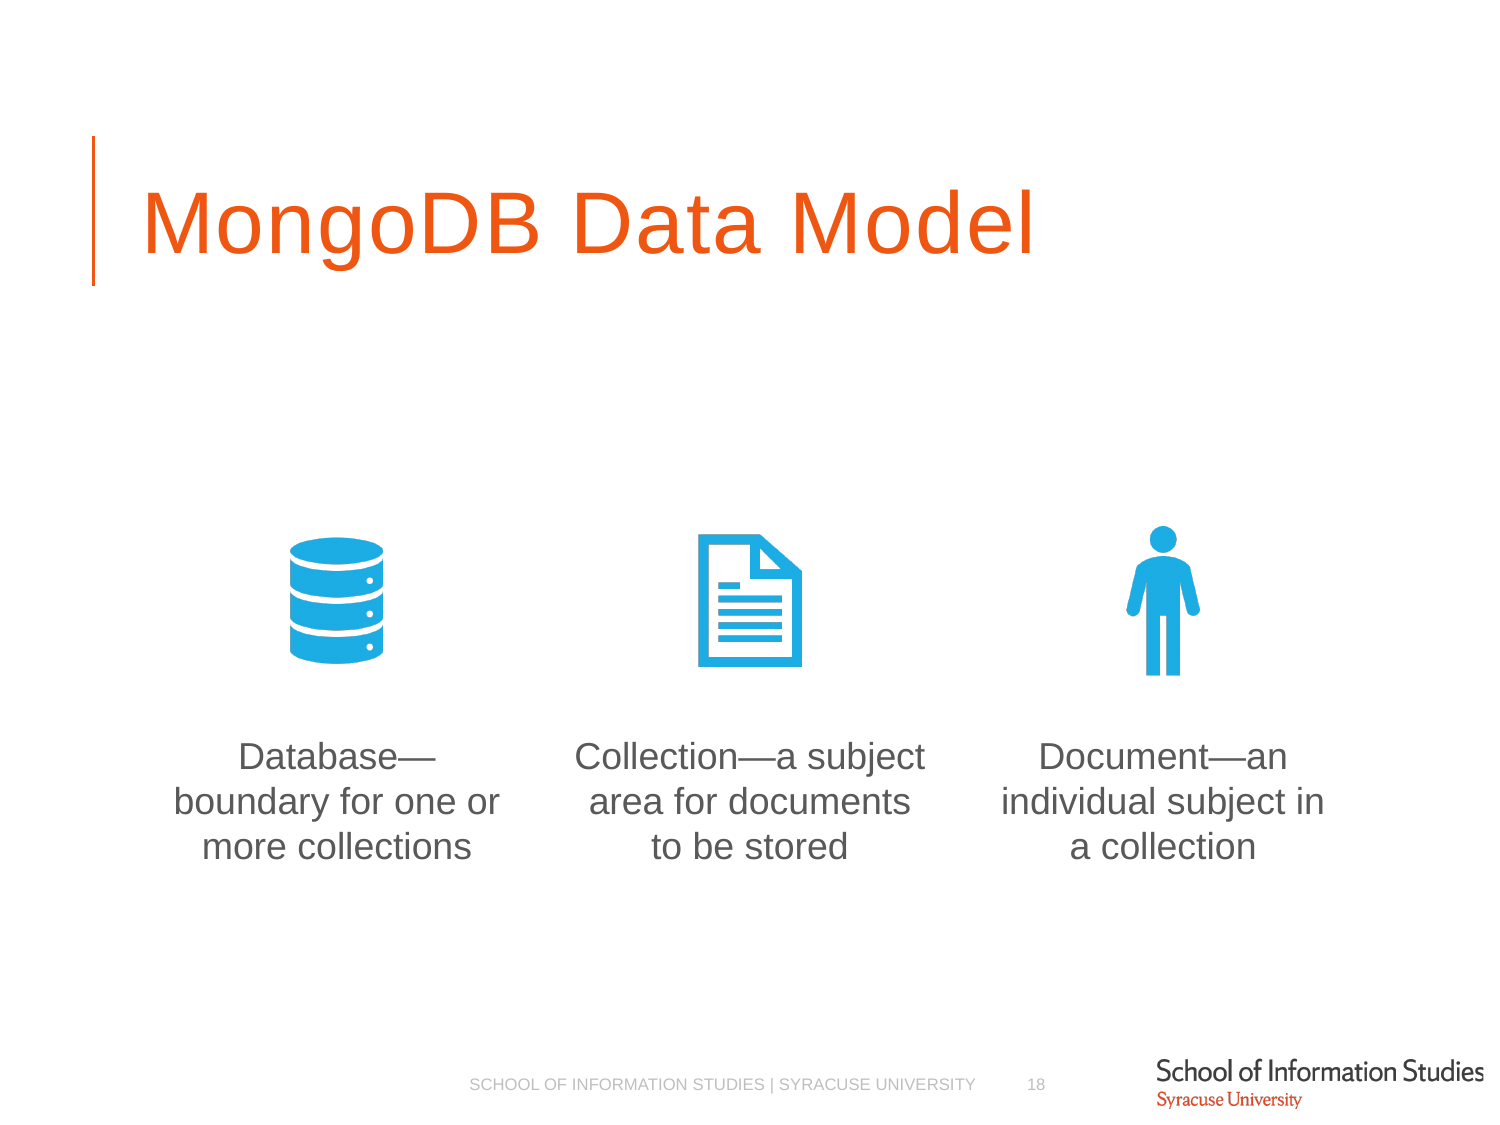

# MongoDB Data Model
Database—boundary for one or more collections
Collection—a subject area for documents to be stored
Document—an individual subject in a collection
School of Information Studies | Syracuse University
18